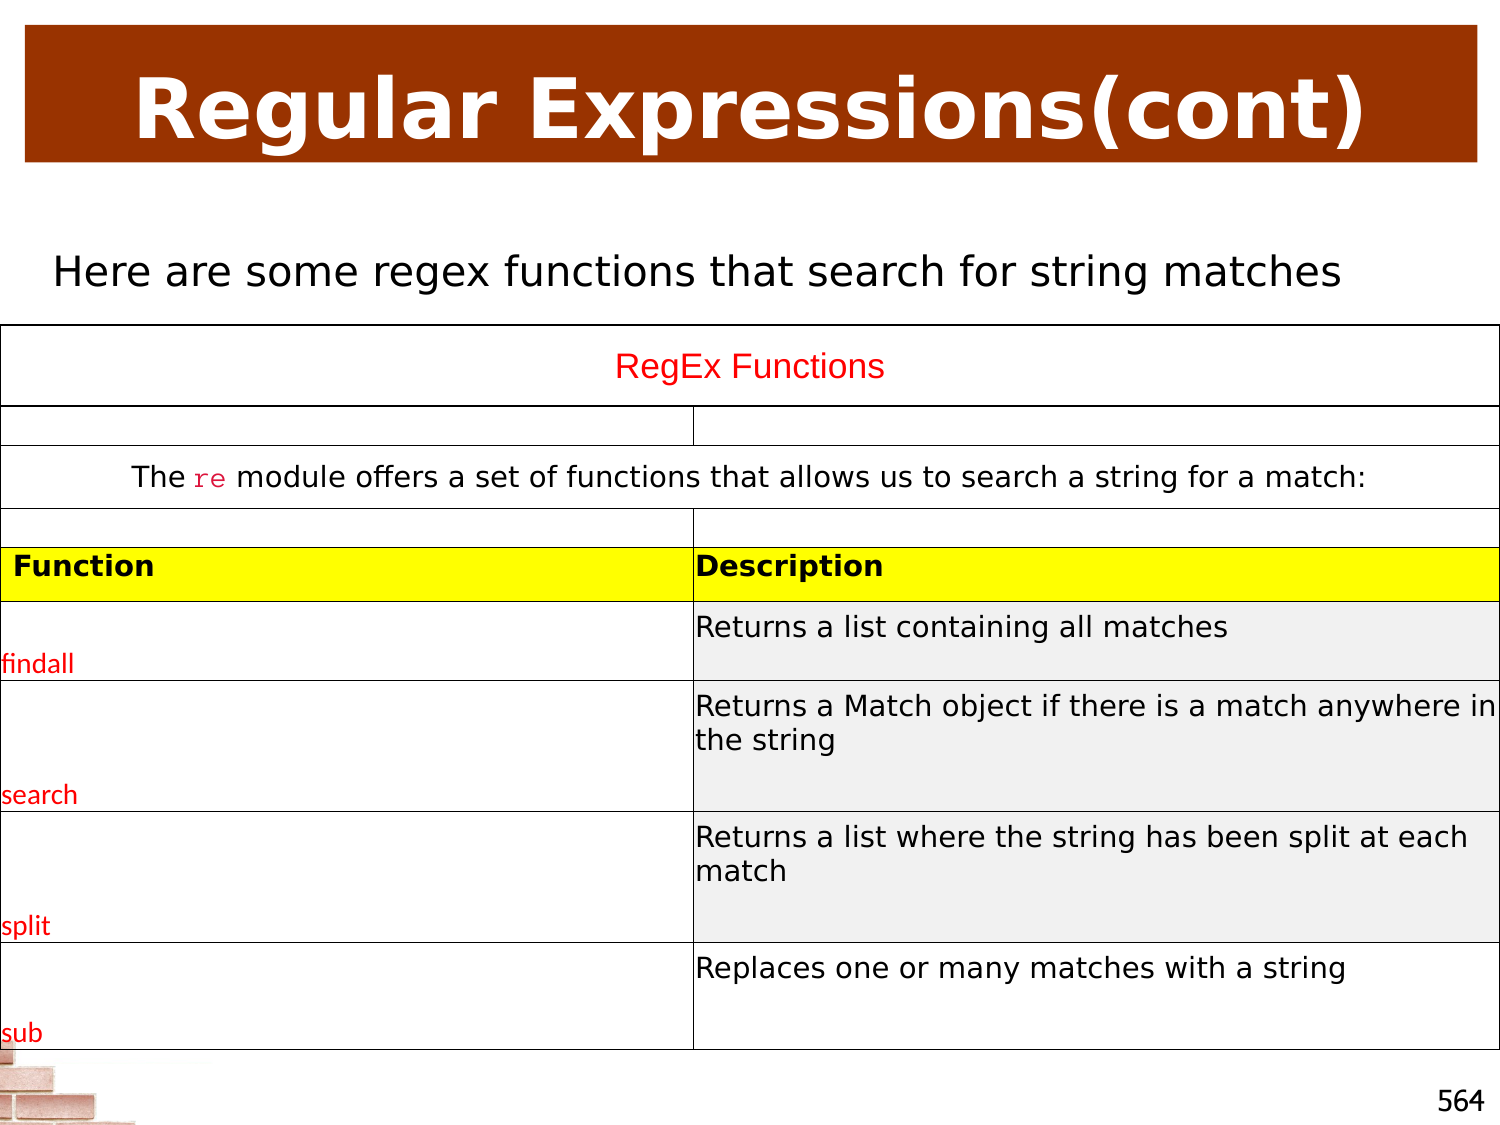

# Regular Expressions(cont)
Here are some regex functions that search for string matches
| RegEx Functions |  |
| --- | --- |
|  |  |
| The re module offers a set of functions that allows us to search a string for a match: |  |
|  |  |
| Function | Description |
| findall | Returns a list containing all matches |
| search | Returns a Match object if there is a match anywhere in the string |
| split | Returns a list where the string has been split at each match |
| sub | Replaces one or many matches with a string |
564